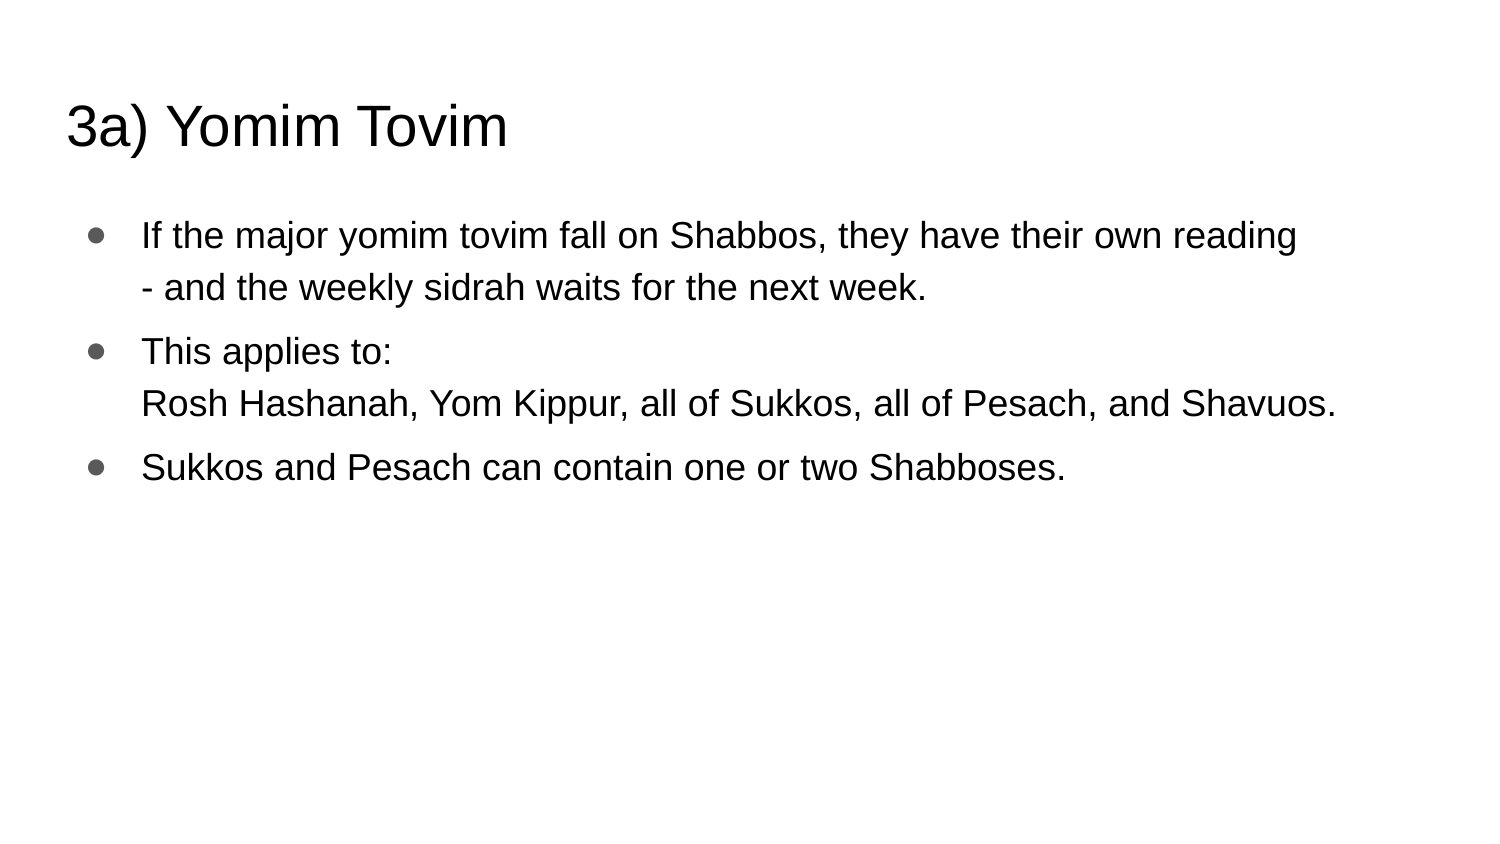

# 3a) Yomim Tovim
If the major yomim tovim fall on Shabbos, they have their own reading
- and the weekly sidrah waits for the next week.
This applies to:
Rosh Hashanah, Yom Kippur, all of Sukkos, all of Pesach, and Shavuos.
Sukkos and Pesach can contain one or two Shabboses.